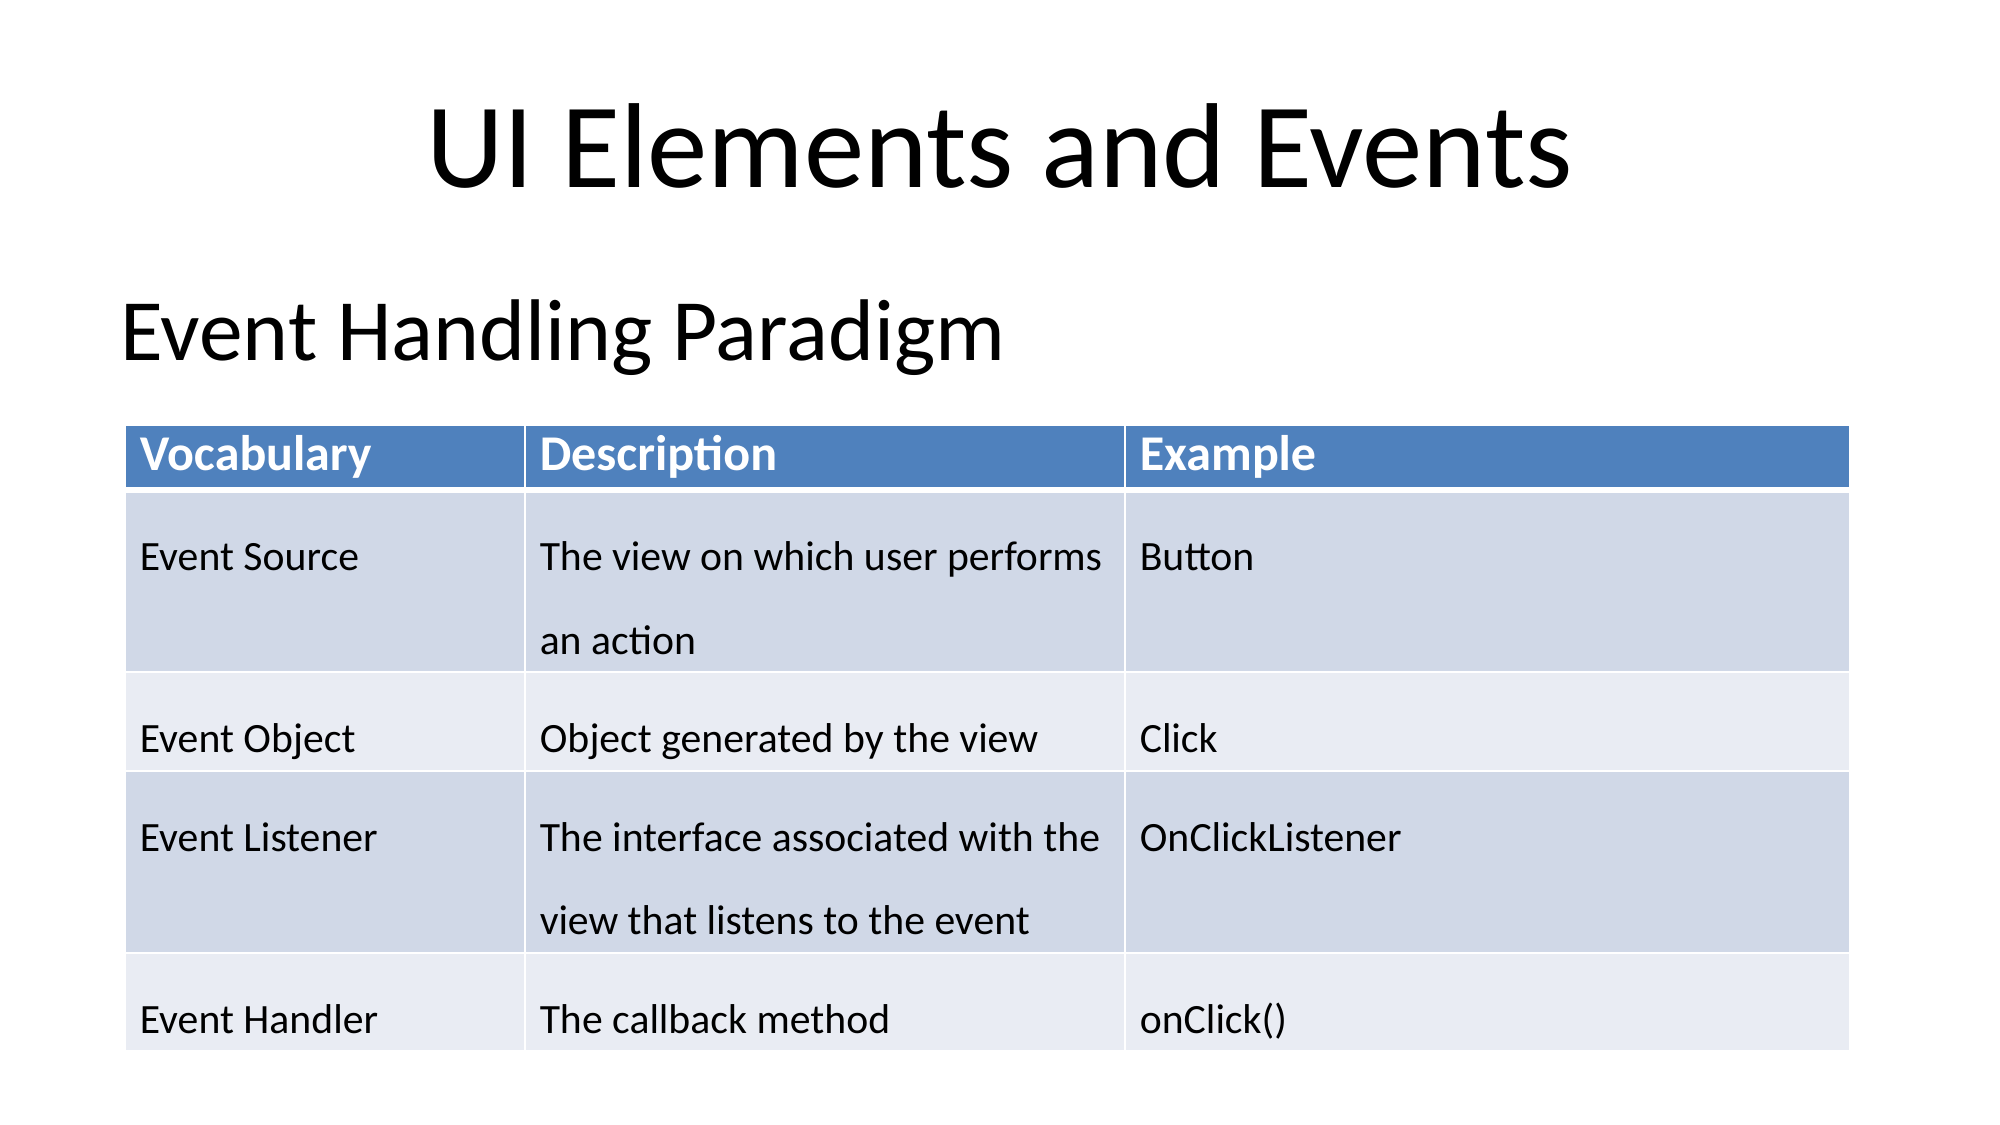

# UI Elements and Events
Event Handling Paradigm
| Vocabulary | Description | Example |
| --- | --- | --- |
| Event Source | The view on which user performs an action | Button |
| Event Object | Object generated by the view | Click |
| Event Listener | The interface associated with the view that listens to the event | OnClickListener |
| Event Handler | The callback method | onClick() |